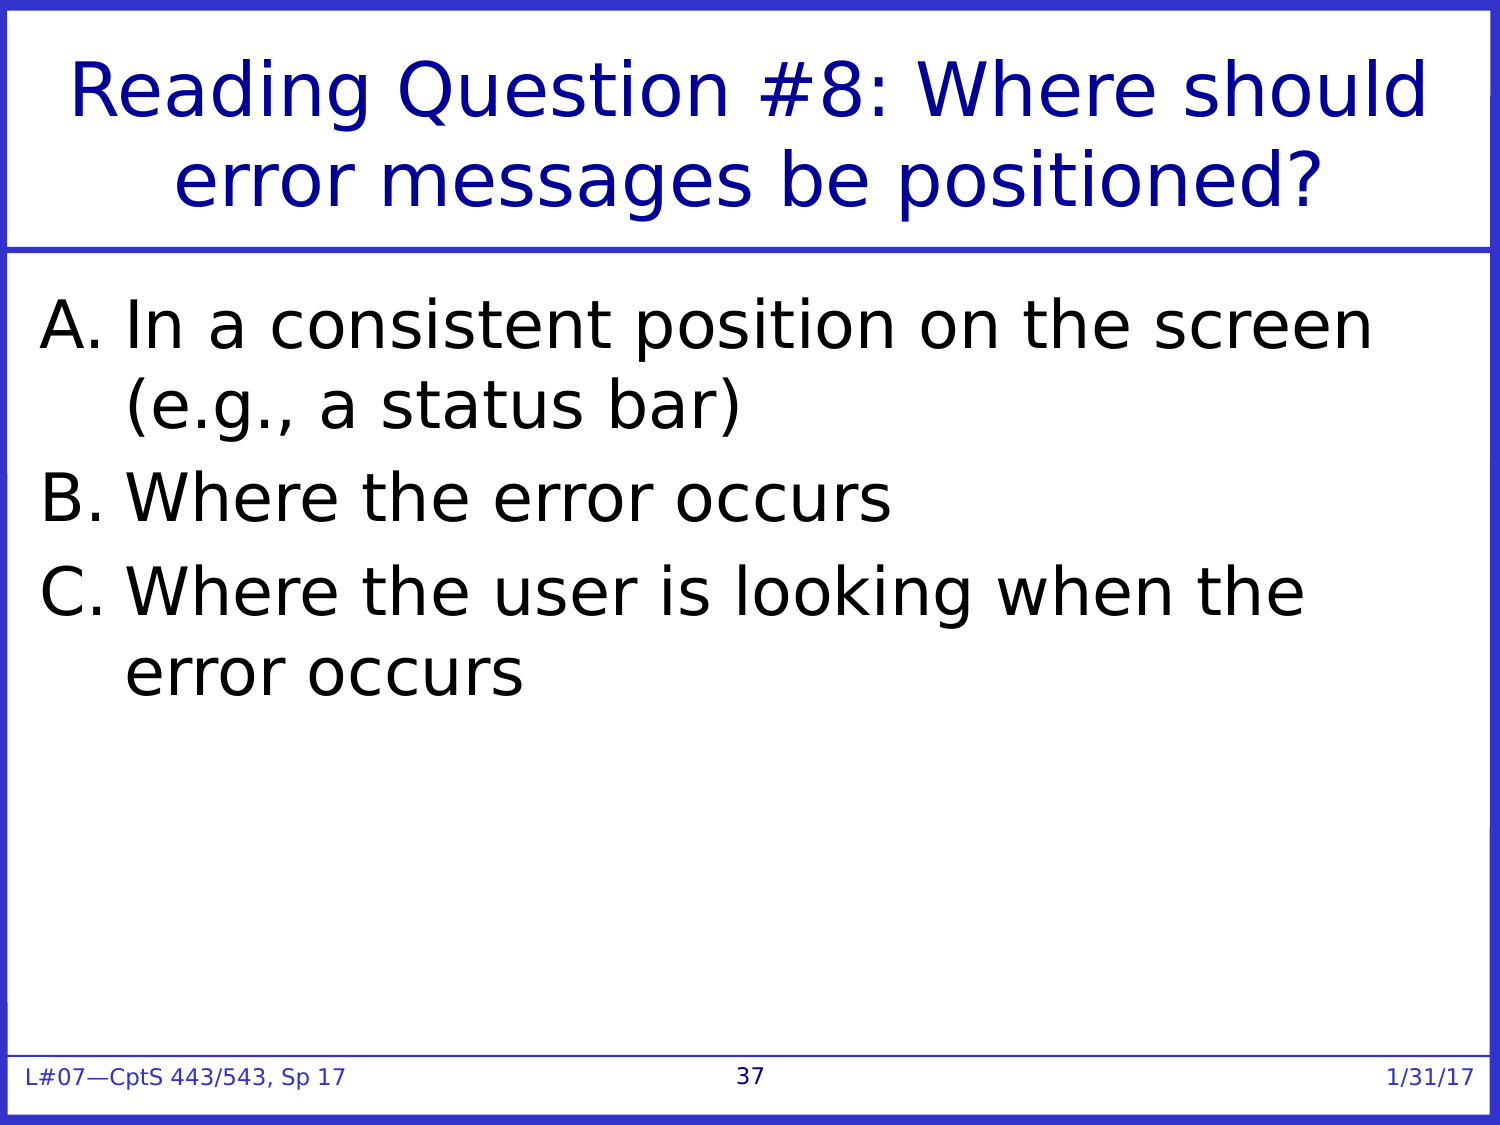

# Reading Question #8: Where should error messages be positioned?
In a consistent position on the screen (e.g., a status bar)
Where the error occurs
Where the user is looking when the error occurs
37